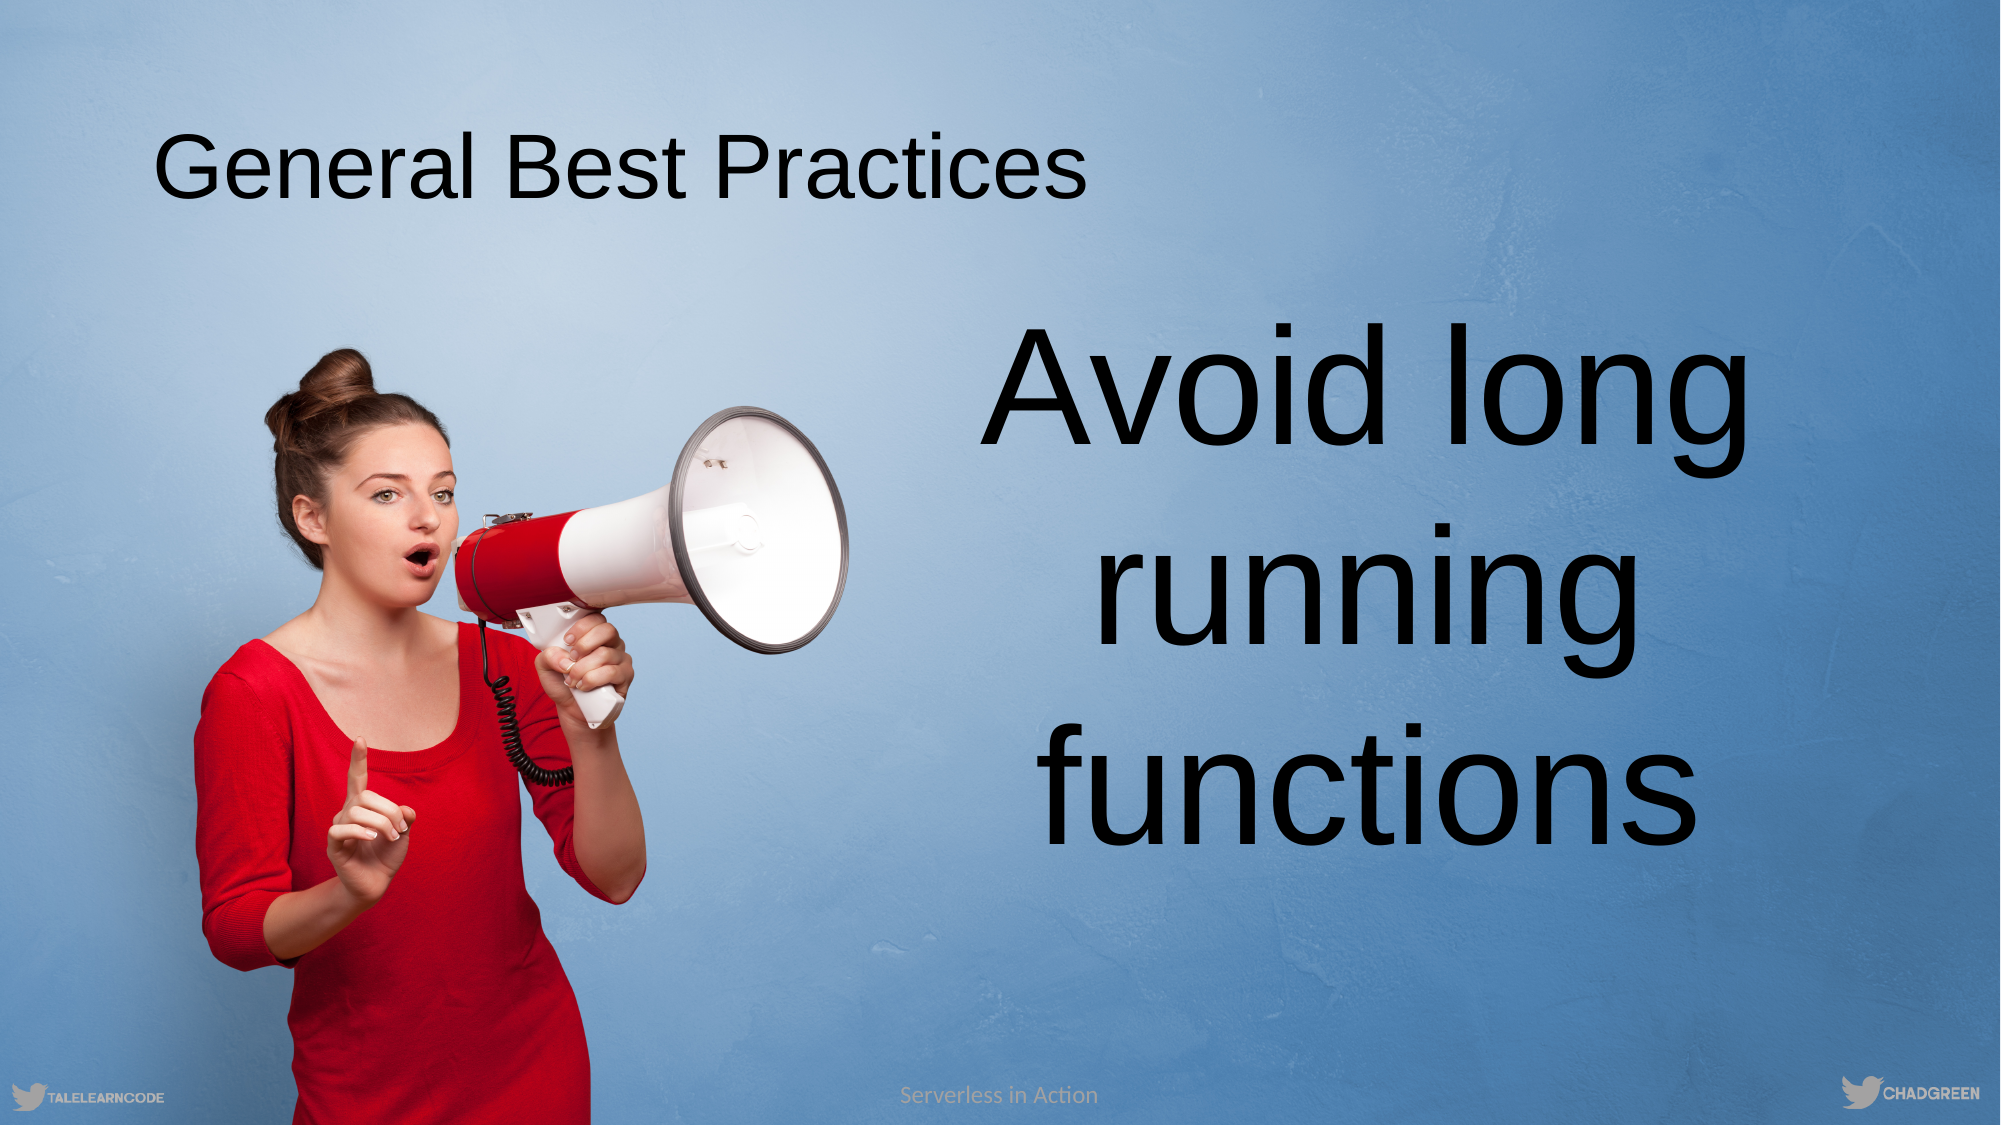

# General Best Practices
Avoid long running functions